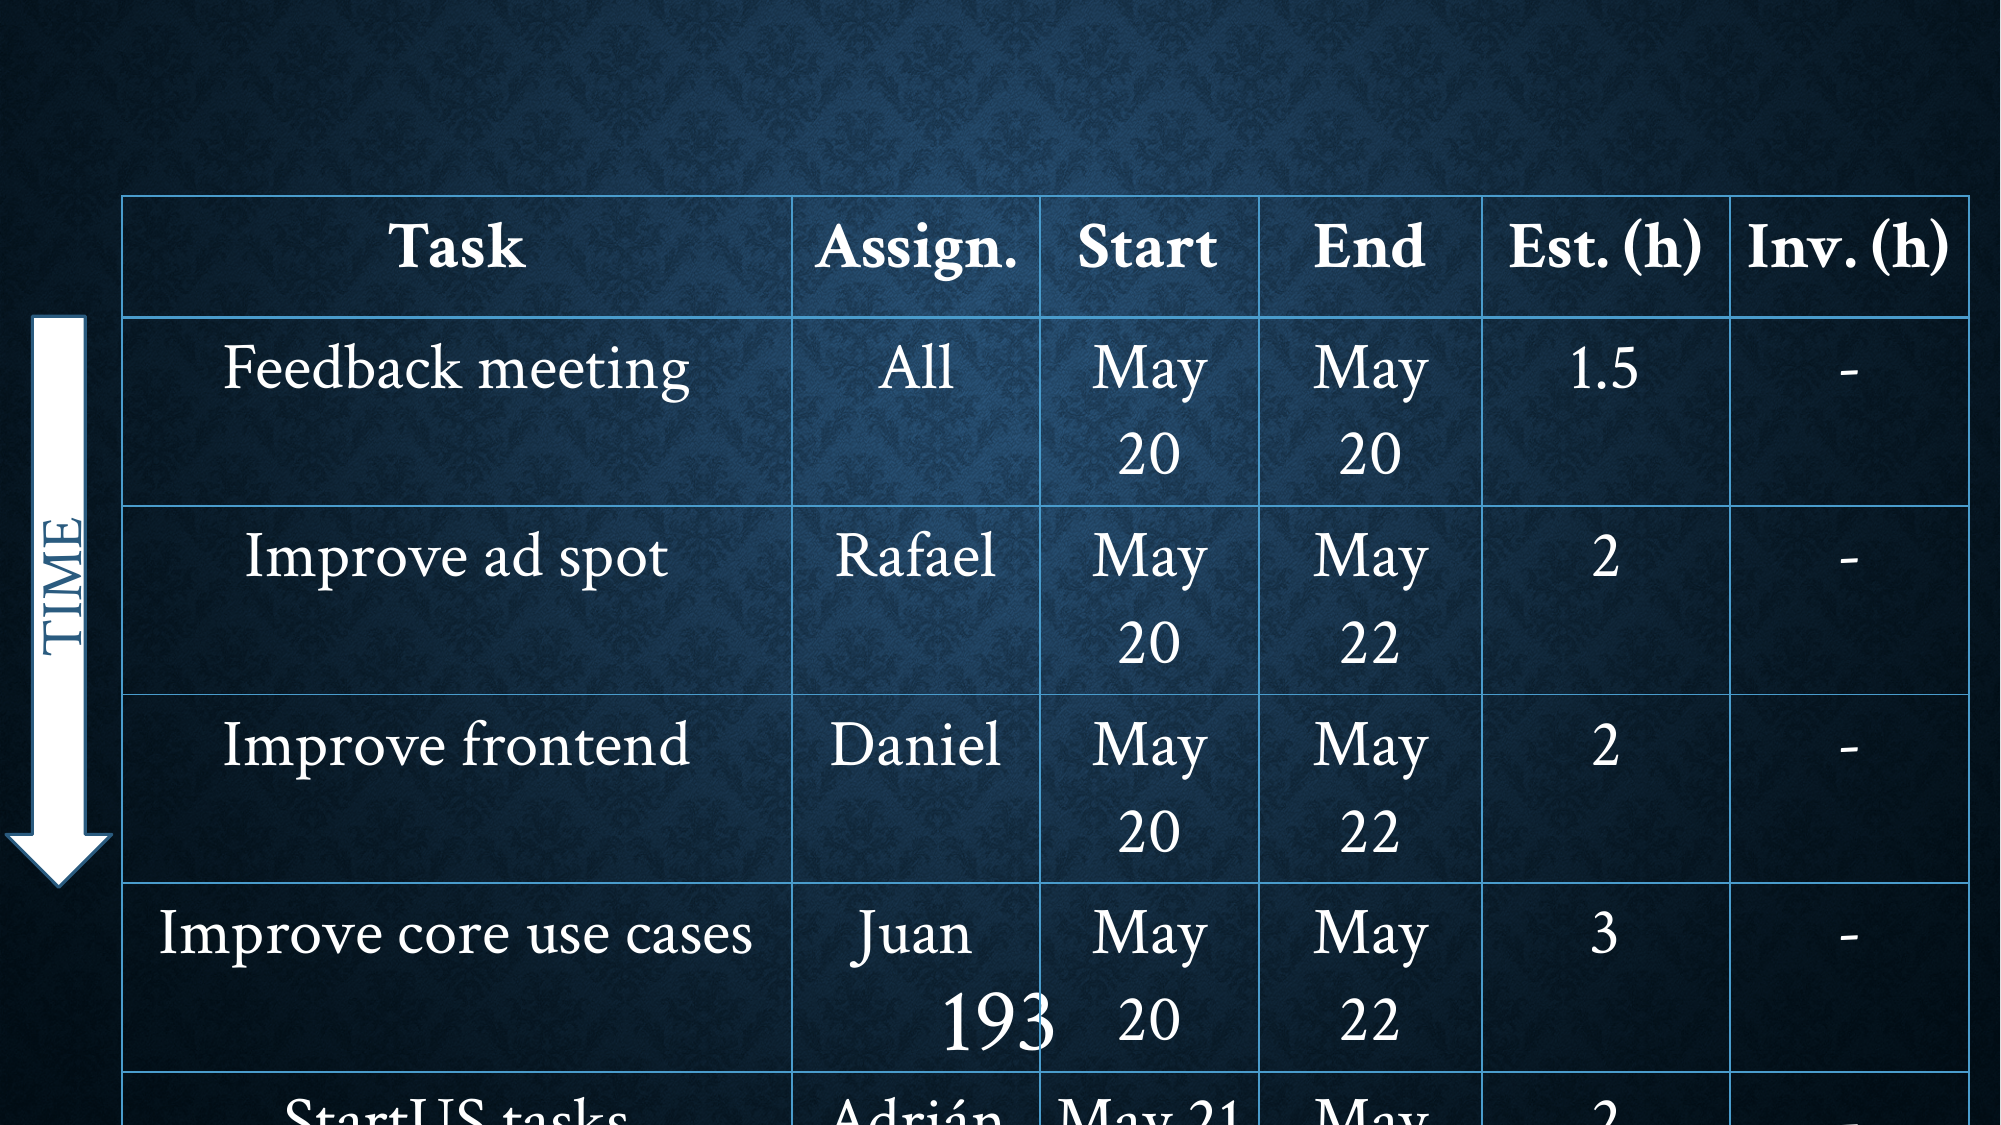

| Task | Assign. | Start | End | Est. (h) | Inv. (h) |
| --- | --- | --- | --- | --- | --- |
| Feedback meeting | All | May 20 | May 20 | 1.5 | - |
| Improve ad spot | Rafael | May 20 | May 22 | 2 | - |
| Improve frontend | Daniel | May 20 | May 22 | 2 | - |
| Improve core use cases | Juan | May 20 | May 22 | 3 | - |
| StartUS tasks | Adrián | May 21 | May 25 | 2 | - |
| Deploy app | Adrián | May 22 | May 22 | 1.5 | - |

TIME
193